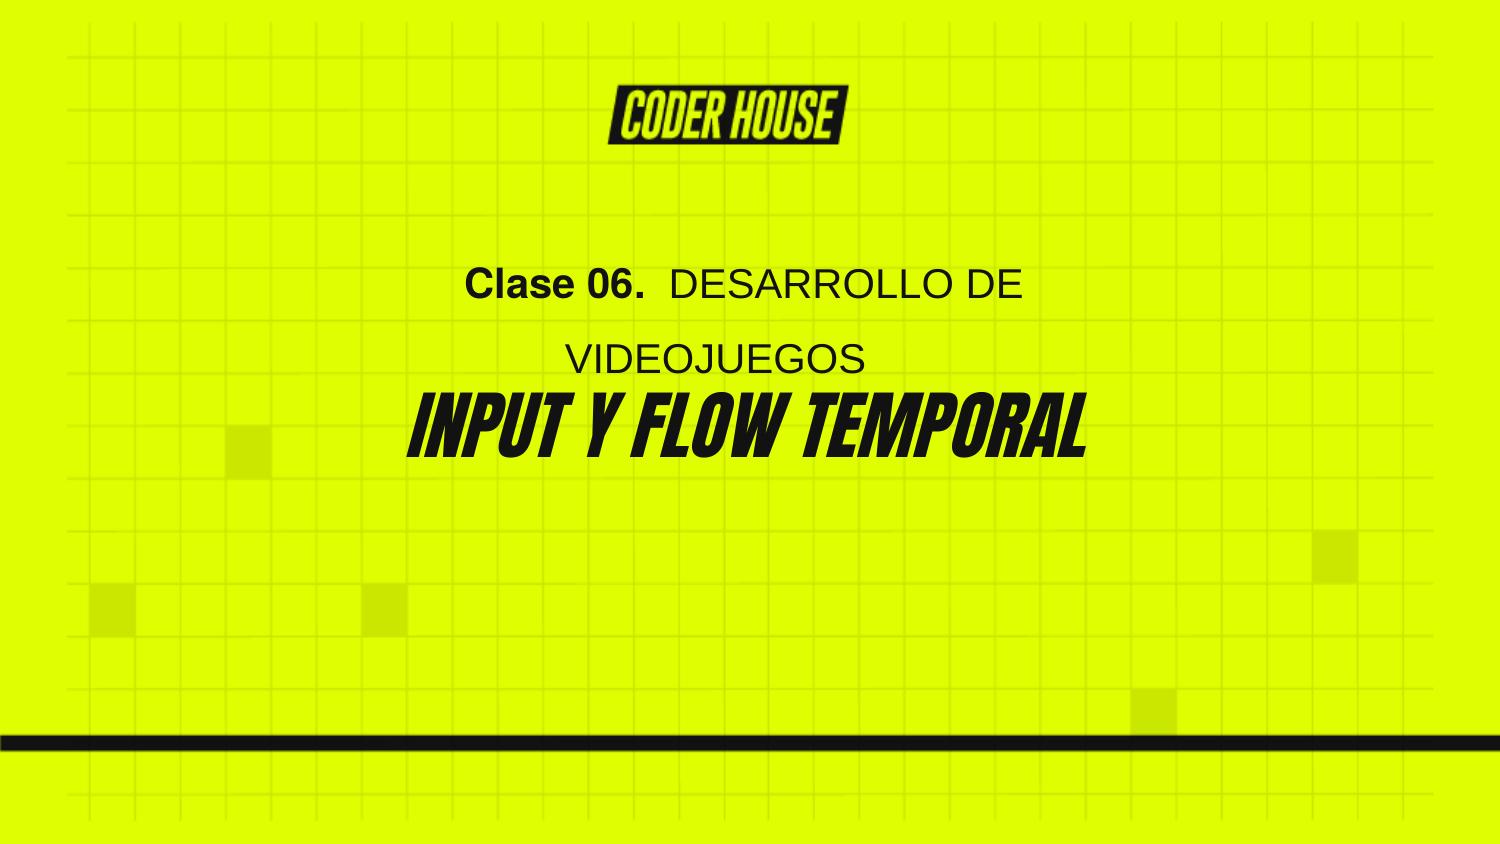

Clase 06.  DESARROLLO DE VIDEOJUEGOS
INPUT Y FLOW TEMPORAL